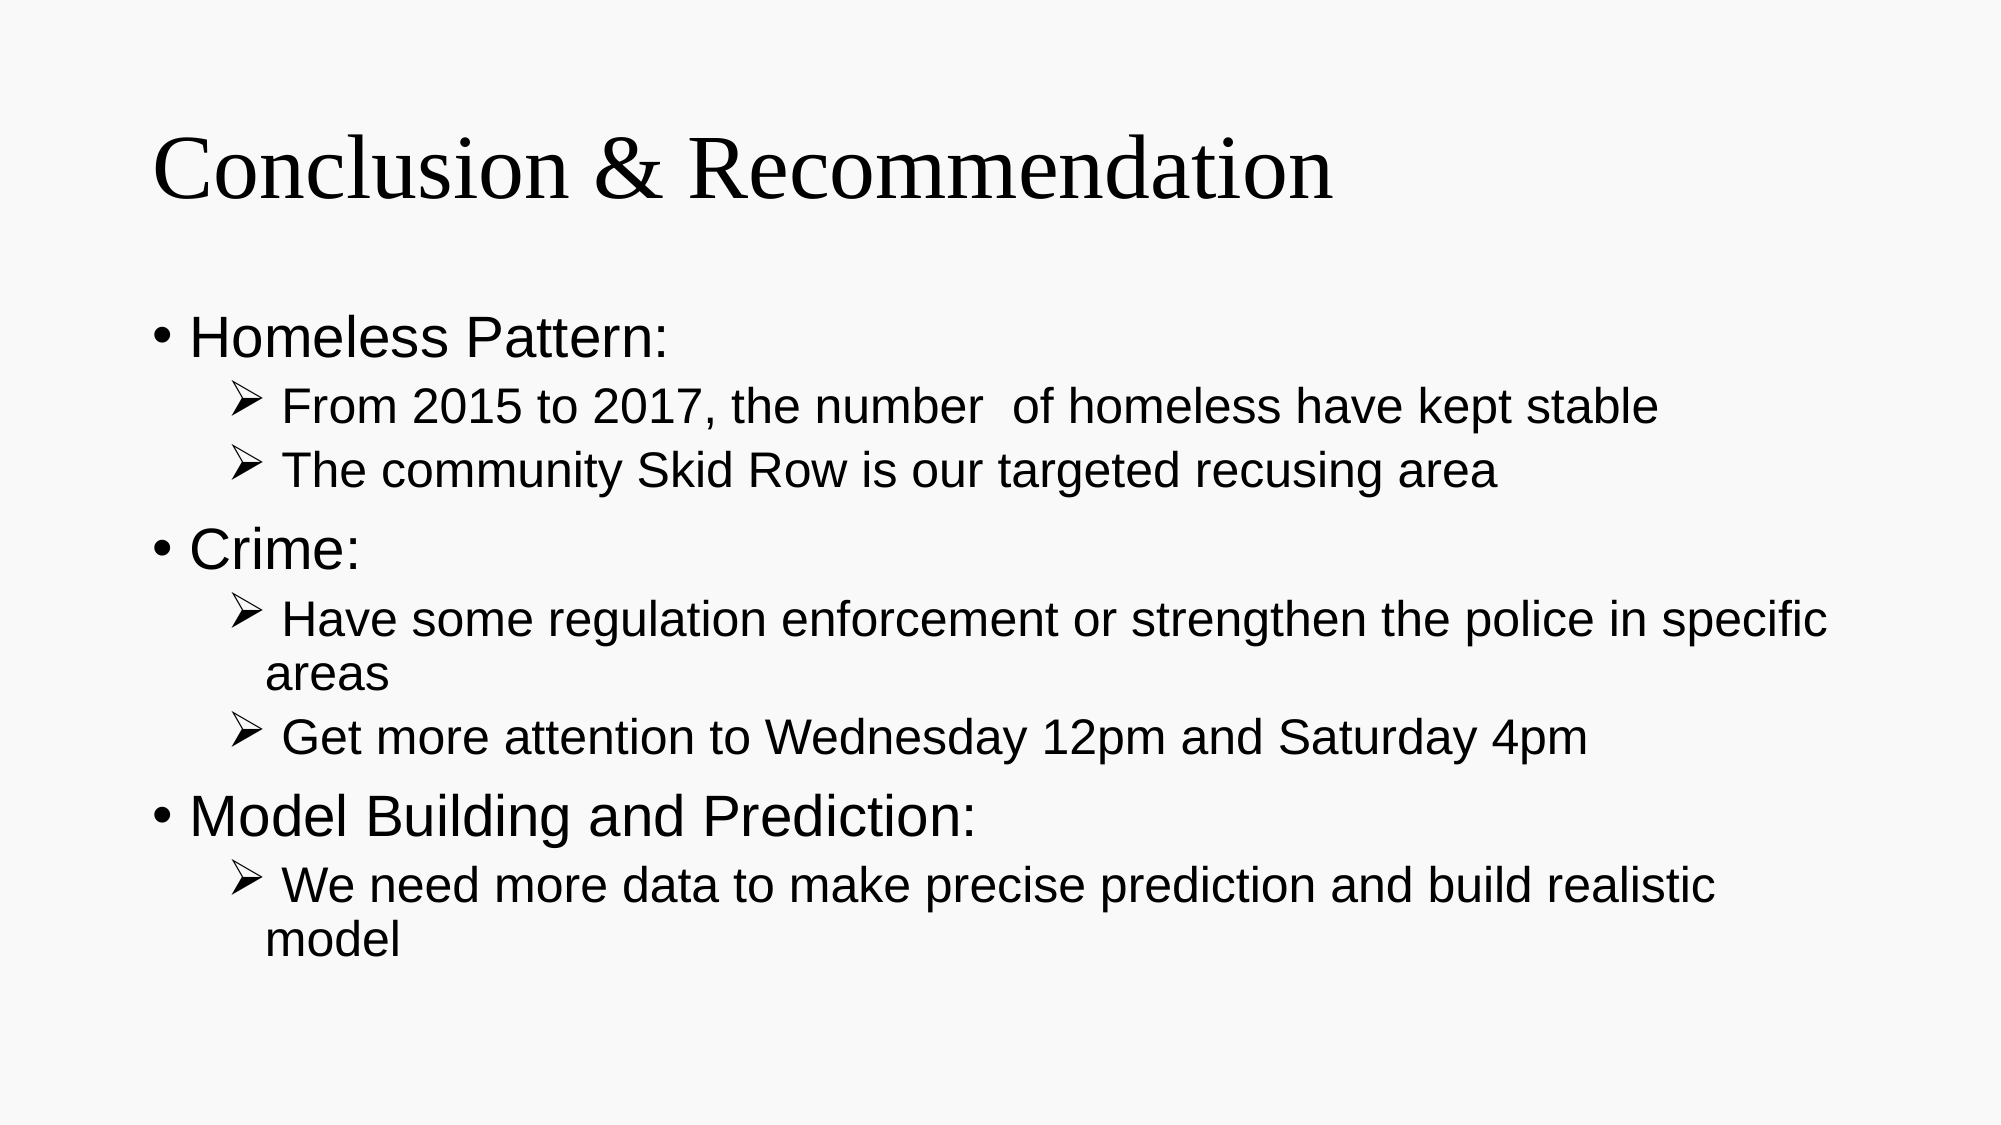

# Conclusion & Recommendation
Homeless Pattern:
 From 2015 to 2017, the number  of homeless have kept stable
 The community Skid Row is our targeted recusing area
Crime:
 Have some regulation enforcement or strengthen the police in specific areas
 Get more attention to Wednesday 12pm and Saturday 4pm
Model Building and Prediction:
 We need more data to make precise prediction and build realistic model